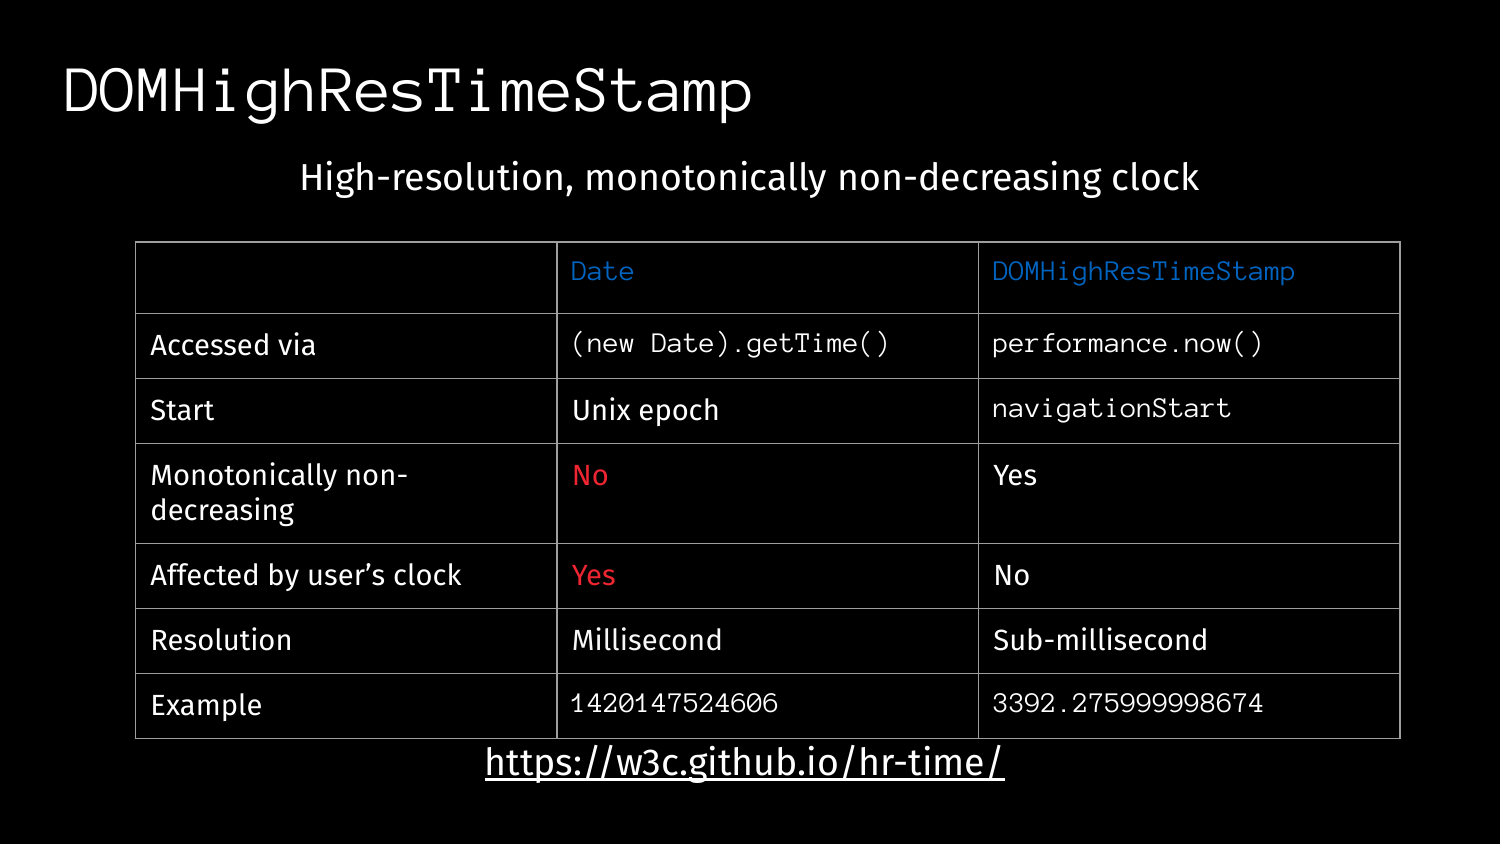

# DOMHighResTimeStamp
High-resolution, monotonically non-decreasing clock

|  | Date | DOMHighResTimeStamp |
| --- | --- | --- |
| Accessed via | (new Date).getTime() | performance.now() |
| Start | Unix epoch | navigationStart |
| Monotonically non-decreasing | No | Yes |
| Affected by user’s clock | Yes | No |
| Resolution | Millisecond | Sub-millisecond |
| Example | 1420147524606 | 3392.275999998674 |
https://w3c.github.io/hr-time/